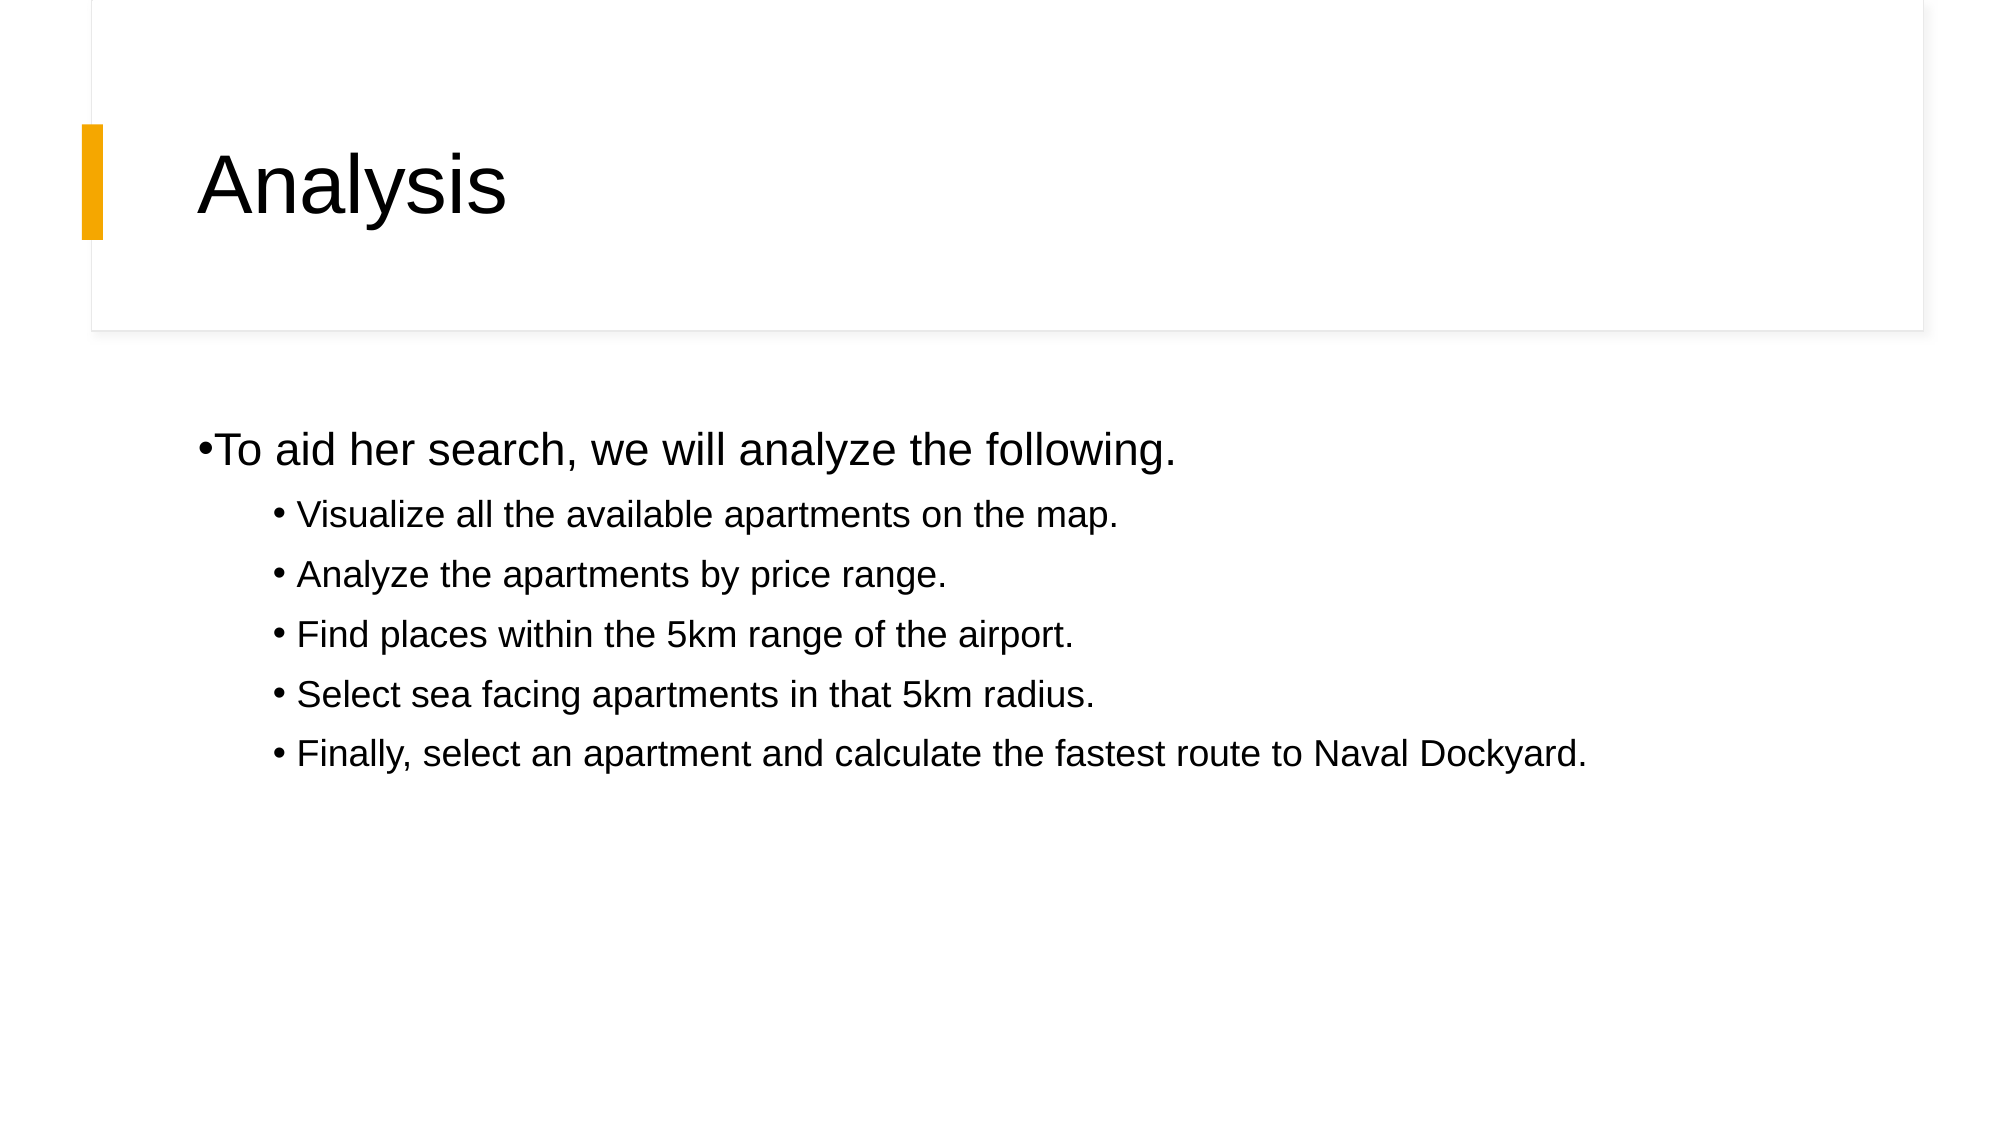

# Analysis

To aid her search, we will analyze the following.
 Visualize all the available apartments on the map.
 Analyze the apartments by price range.
 Find places within the 5km range of the airport.
 Select sea facing apartments in that 5km radius.
 Finally, select an apartment and calculate the fastest route to Naval Dockyard.